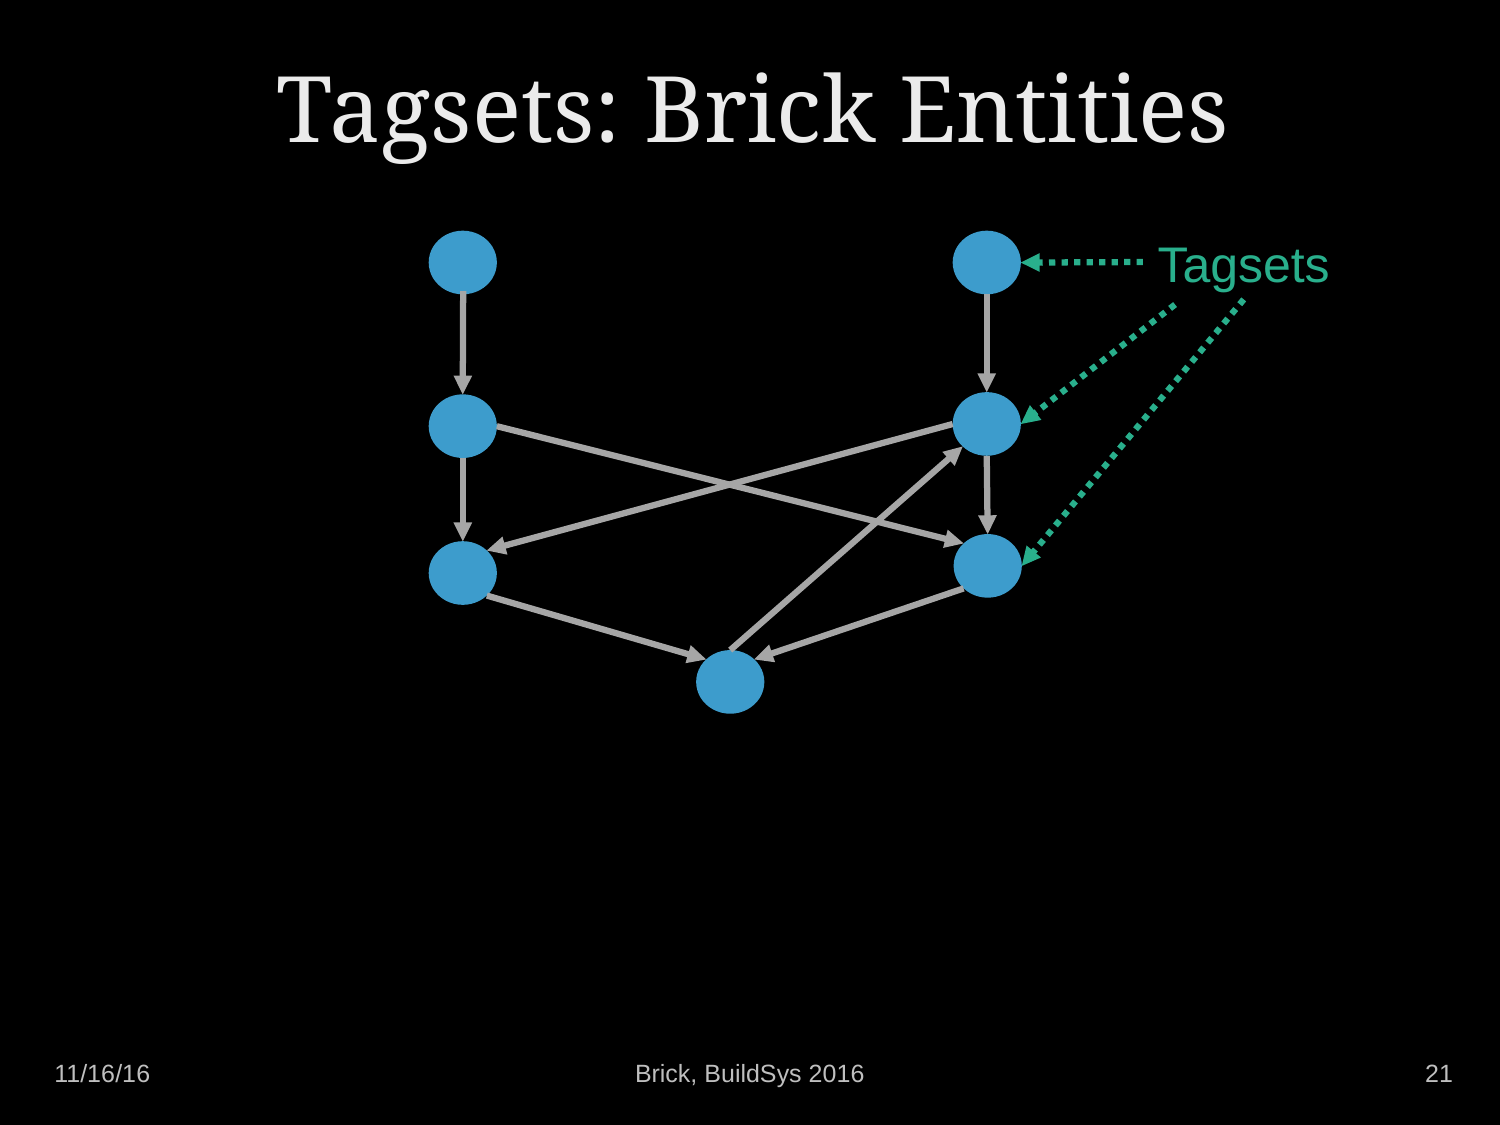

# Tagsets: Brick Entities
Tagsets

Brick, BuildSys 2016
21
11/16/16